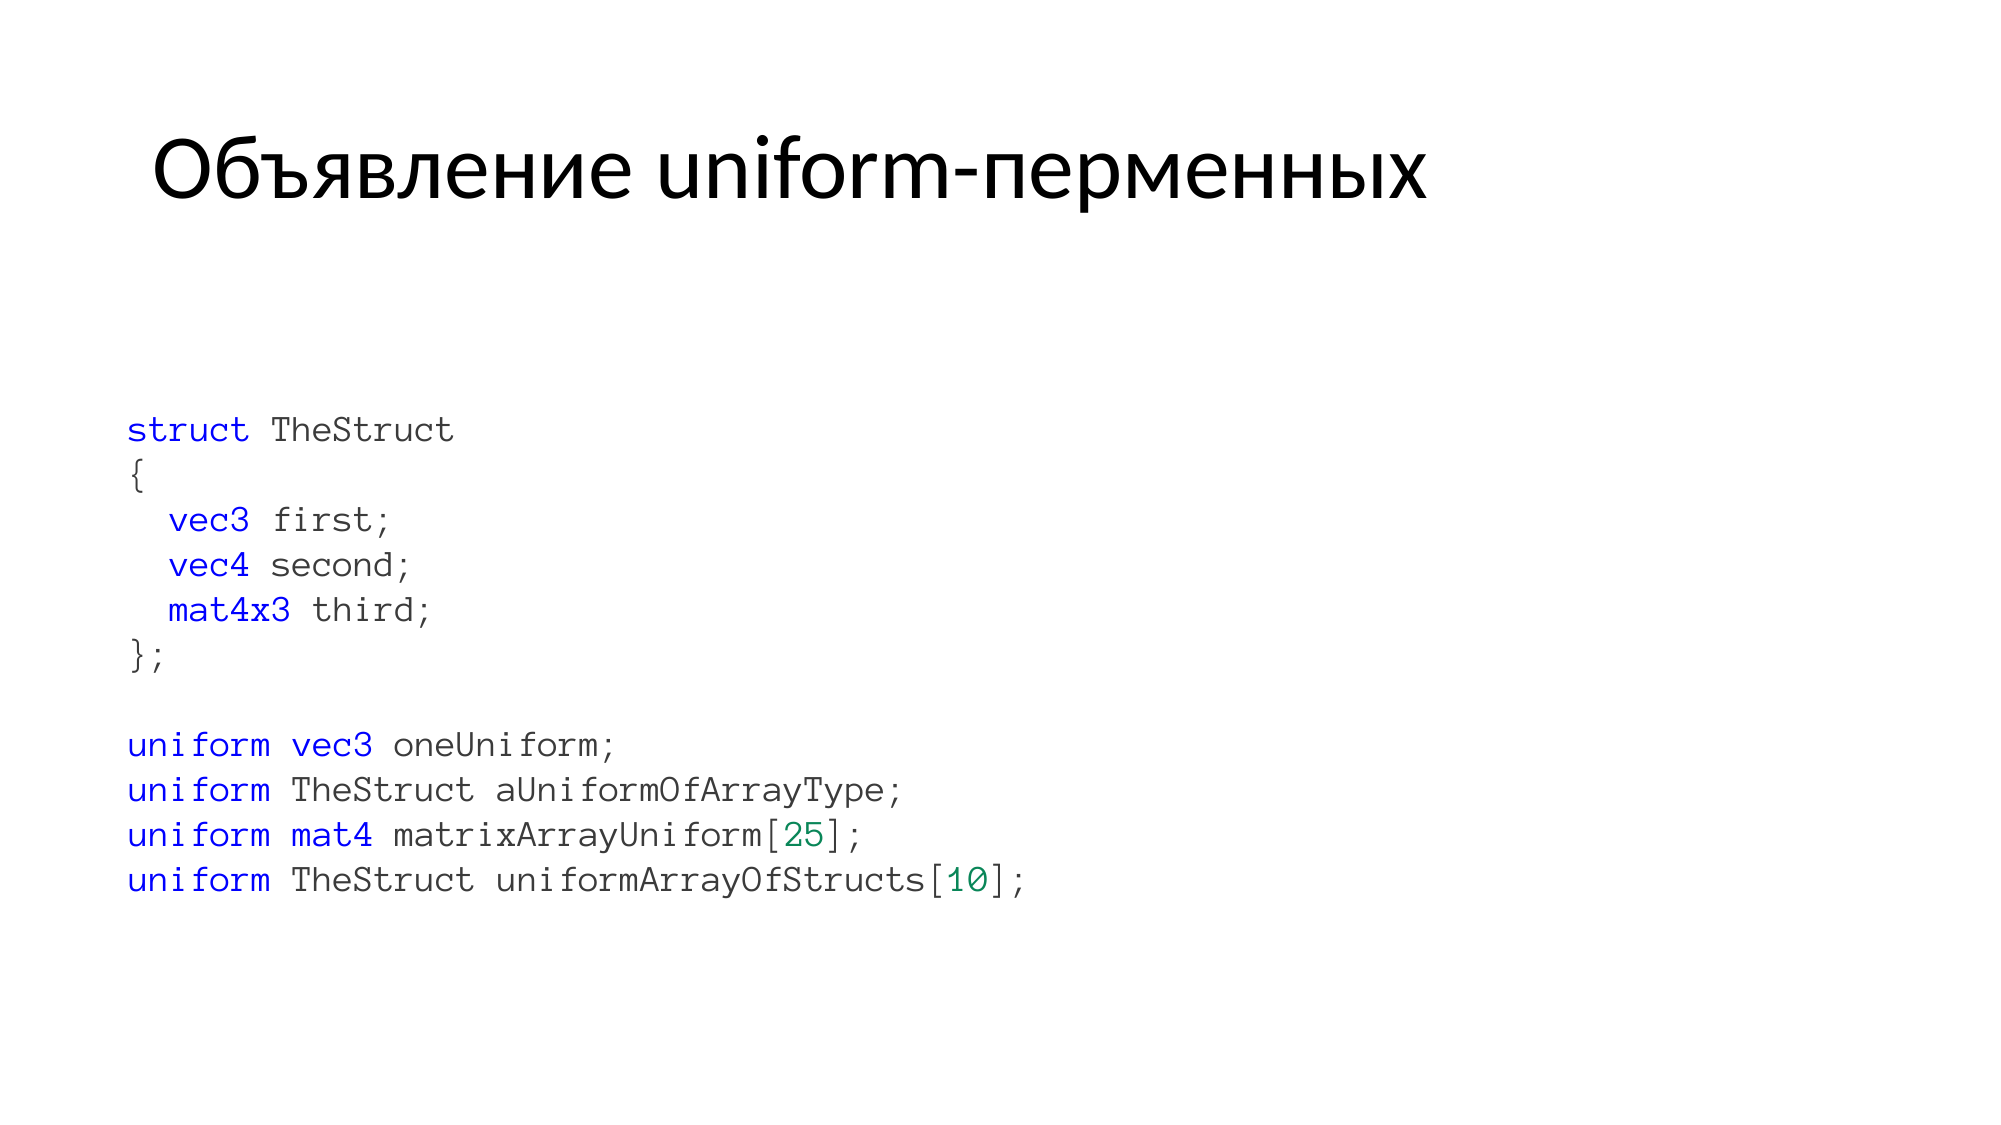

# Объявление uniform-перменных
struct TheStruct
{
  vec3 first;
  vec4 second;
  mat4x3 third;
};
uniform vec3 oneUniform;
uniform TheStruct aUniformOfArrayType;
uniform mat4 matrixArrayUniform[25];
uniform TheStruct uniformArrayOfStructs[10];